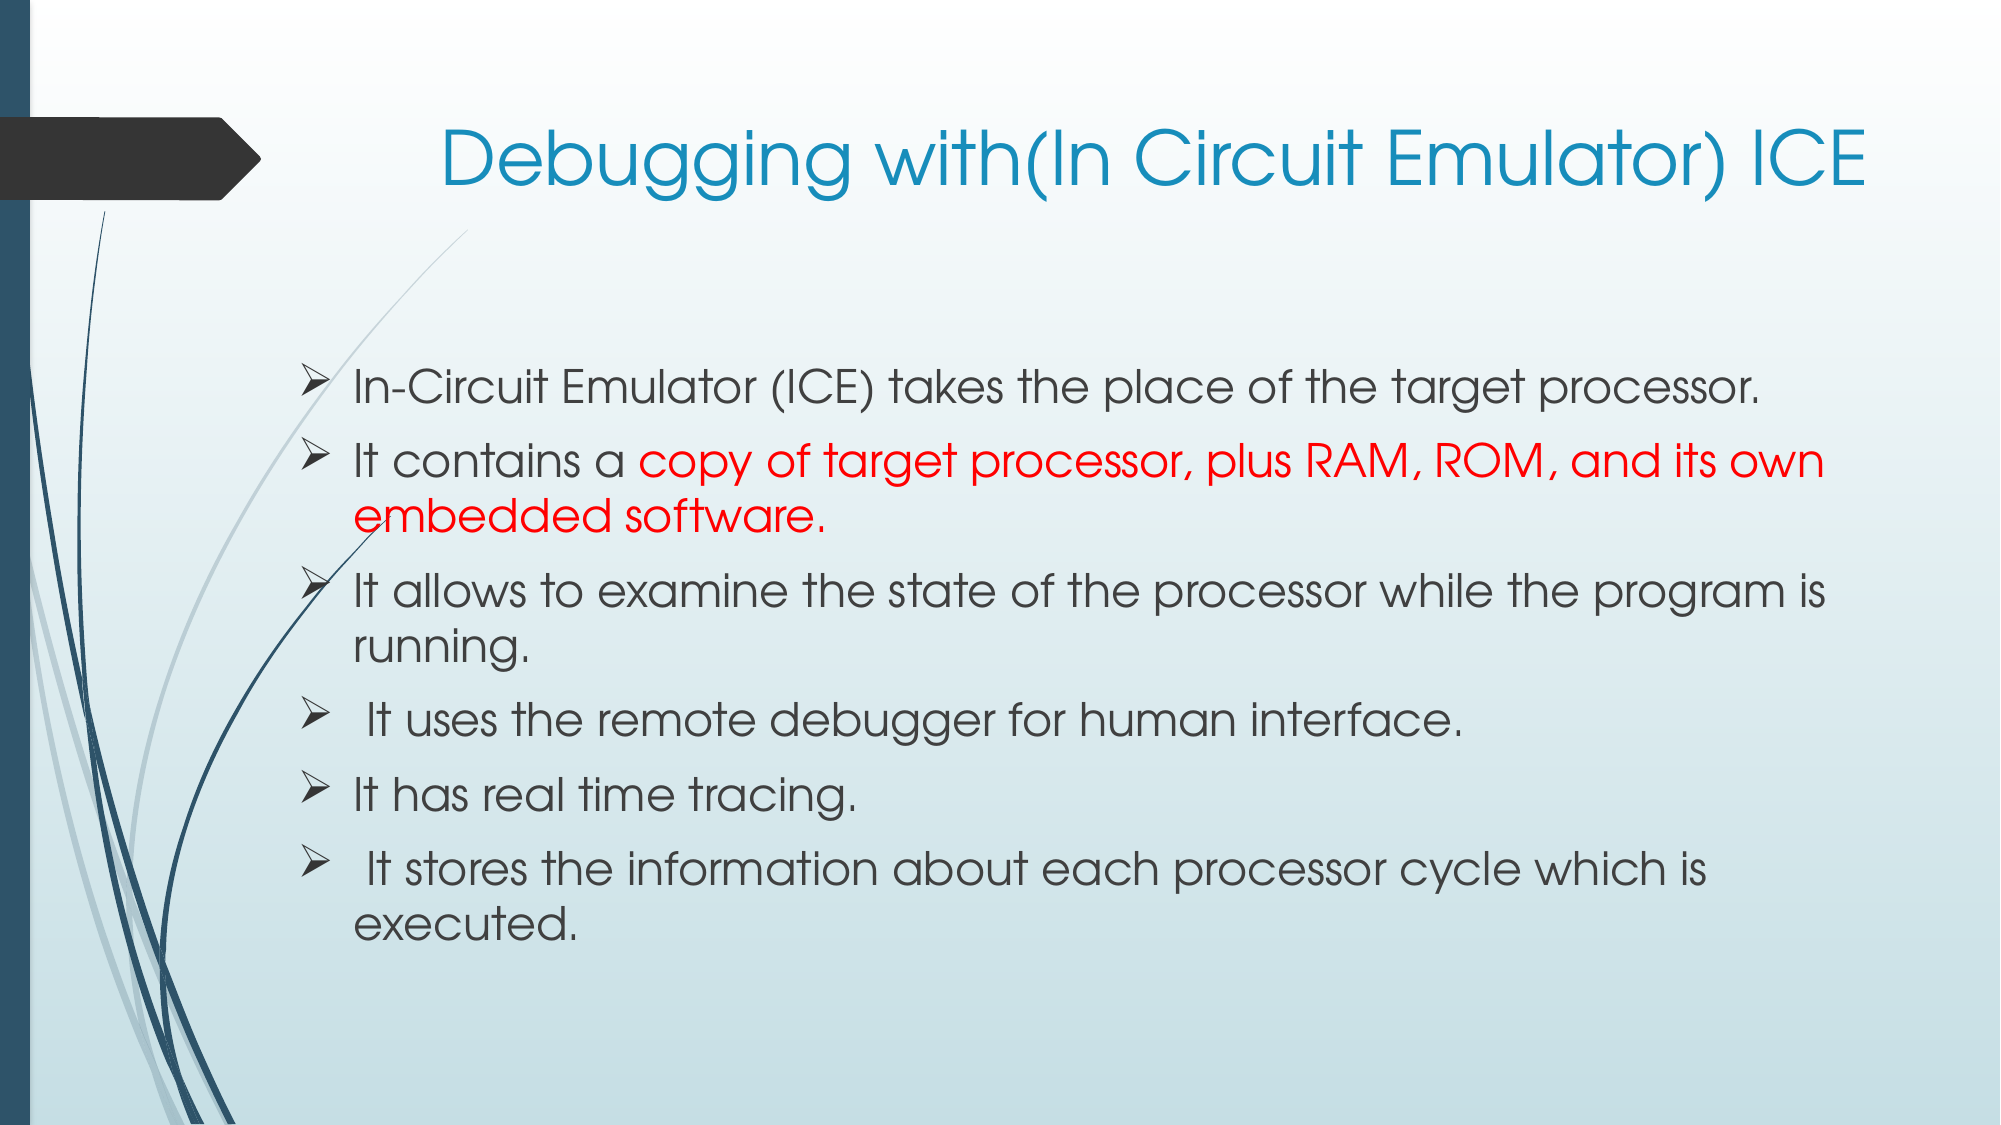

# Debugging with(In Circuit Emulator) ICE
In-Circuit Emulator (ICE) takes the place of the target processor.
It contains a copy of target processor, plus RAM, ROM, and its own embedded software.
It allows to examine the state of the processor while the program is running.
 It uses the remote debugger for human interface.
It has real time tracing.
 It stores the information about each processor cycle which is executed.